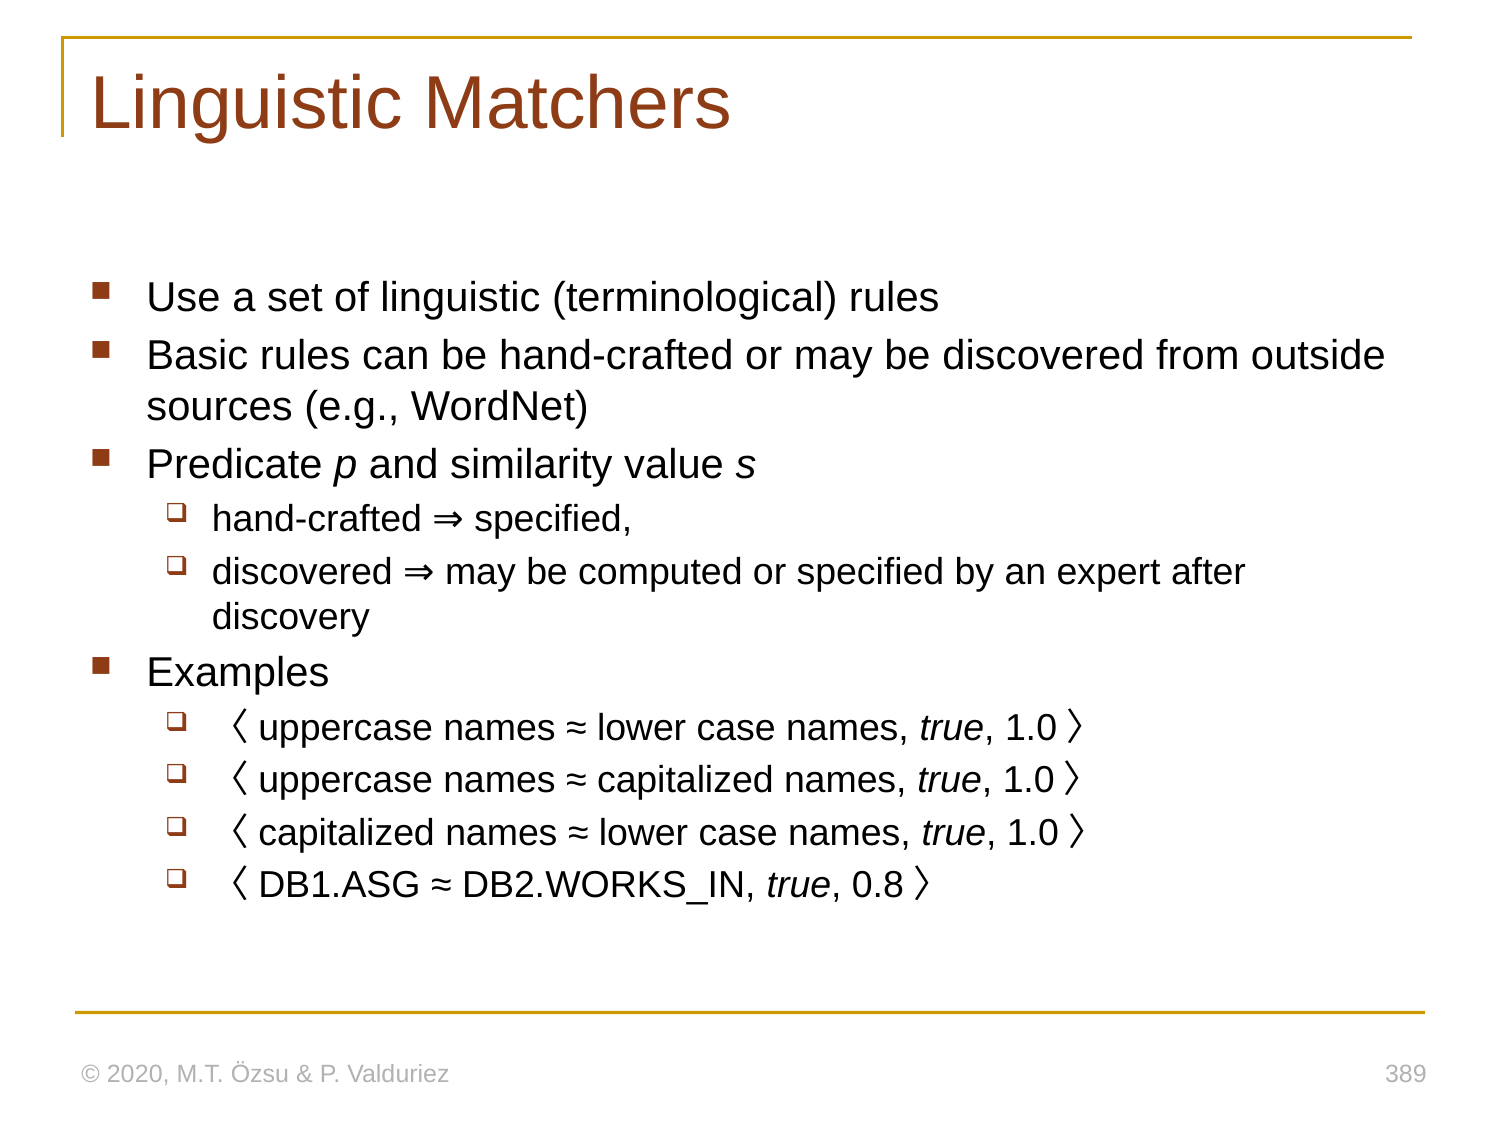

# Linguistic Matchers
Use a set of linguistic (terminological) rules
Basic rules can be hand-crafted or may be discovered from outside sources (e.g., WordNet)
Predicate p and similarity value s
hand-crafted ⇒ specified,
discovered ⇒ may be computed or specified by an expert after discovery
Examples
〈uppercase names ≈ lower case names, true, 1.0〉
〈uppercase names ≈ capitalized names, true, 1.0〉
〈capitalized names ≈ lower case names, true, 1.0〉
〈DB1.ASG ≈ DB2.WORKS_IN, true, 0.8〉
© 2020, M.T. Özsu & P. Valduriez
389